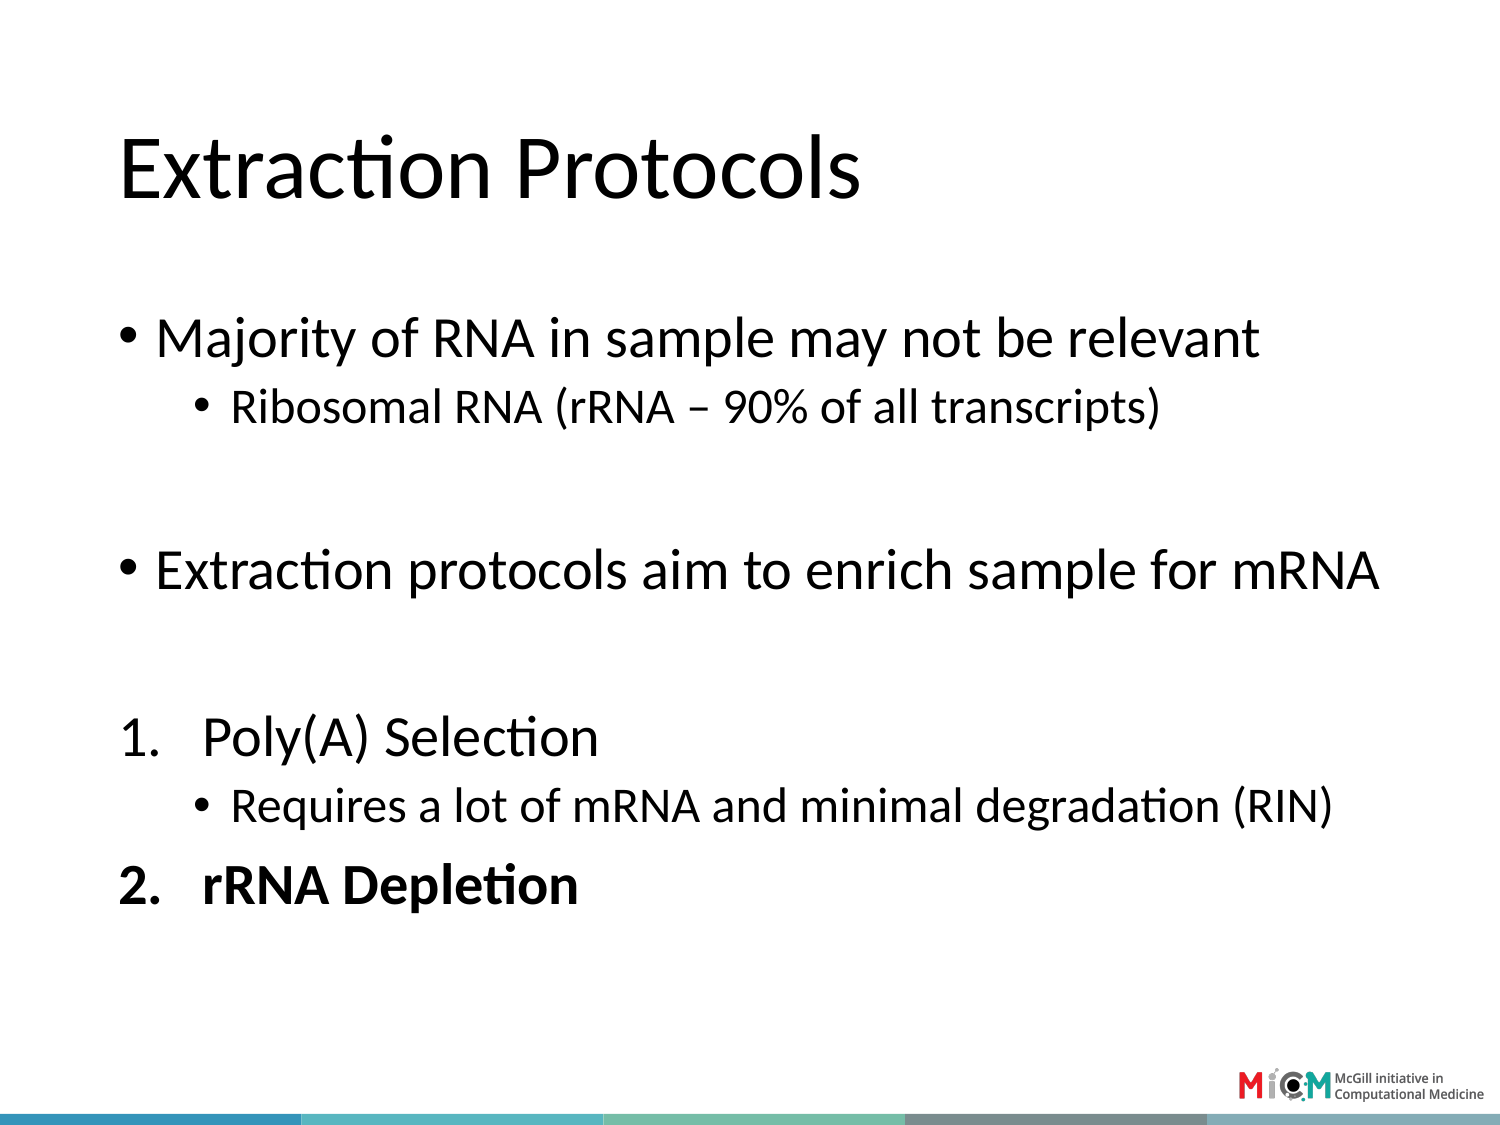

# Extraction Protocols
Majority of RNA in sample may not be relevant
Ribosomal RNA (rRNA – 90% of all transcripts)

Extraction protocols aim to enrich sample for mRNA

Poly(A) Selection
Requires a lot of mRNA and minimal degradation (RIN)
rRNA Depletion